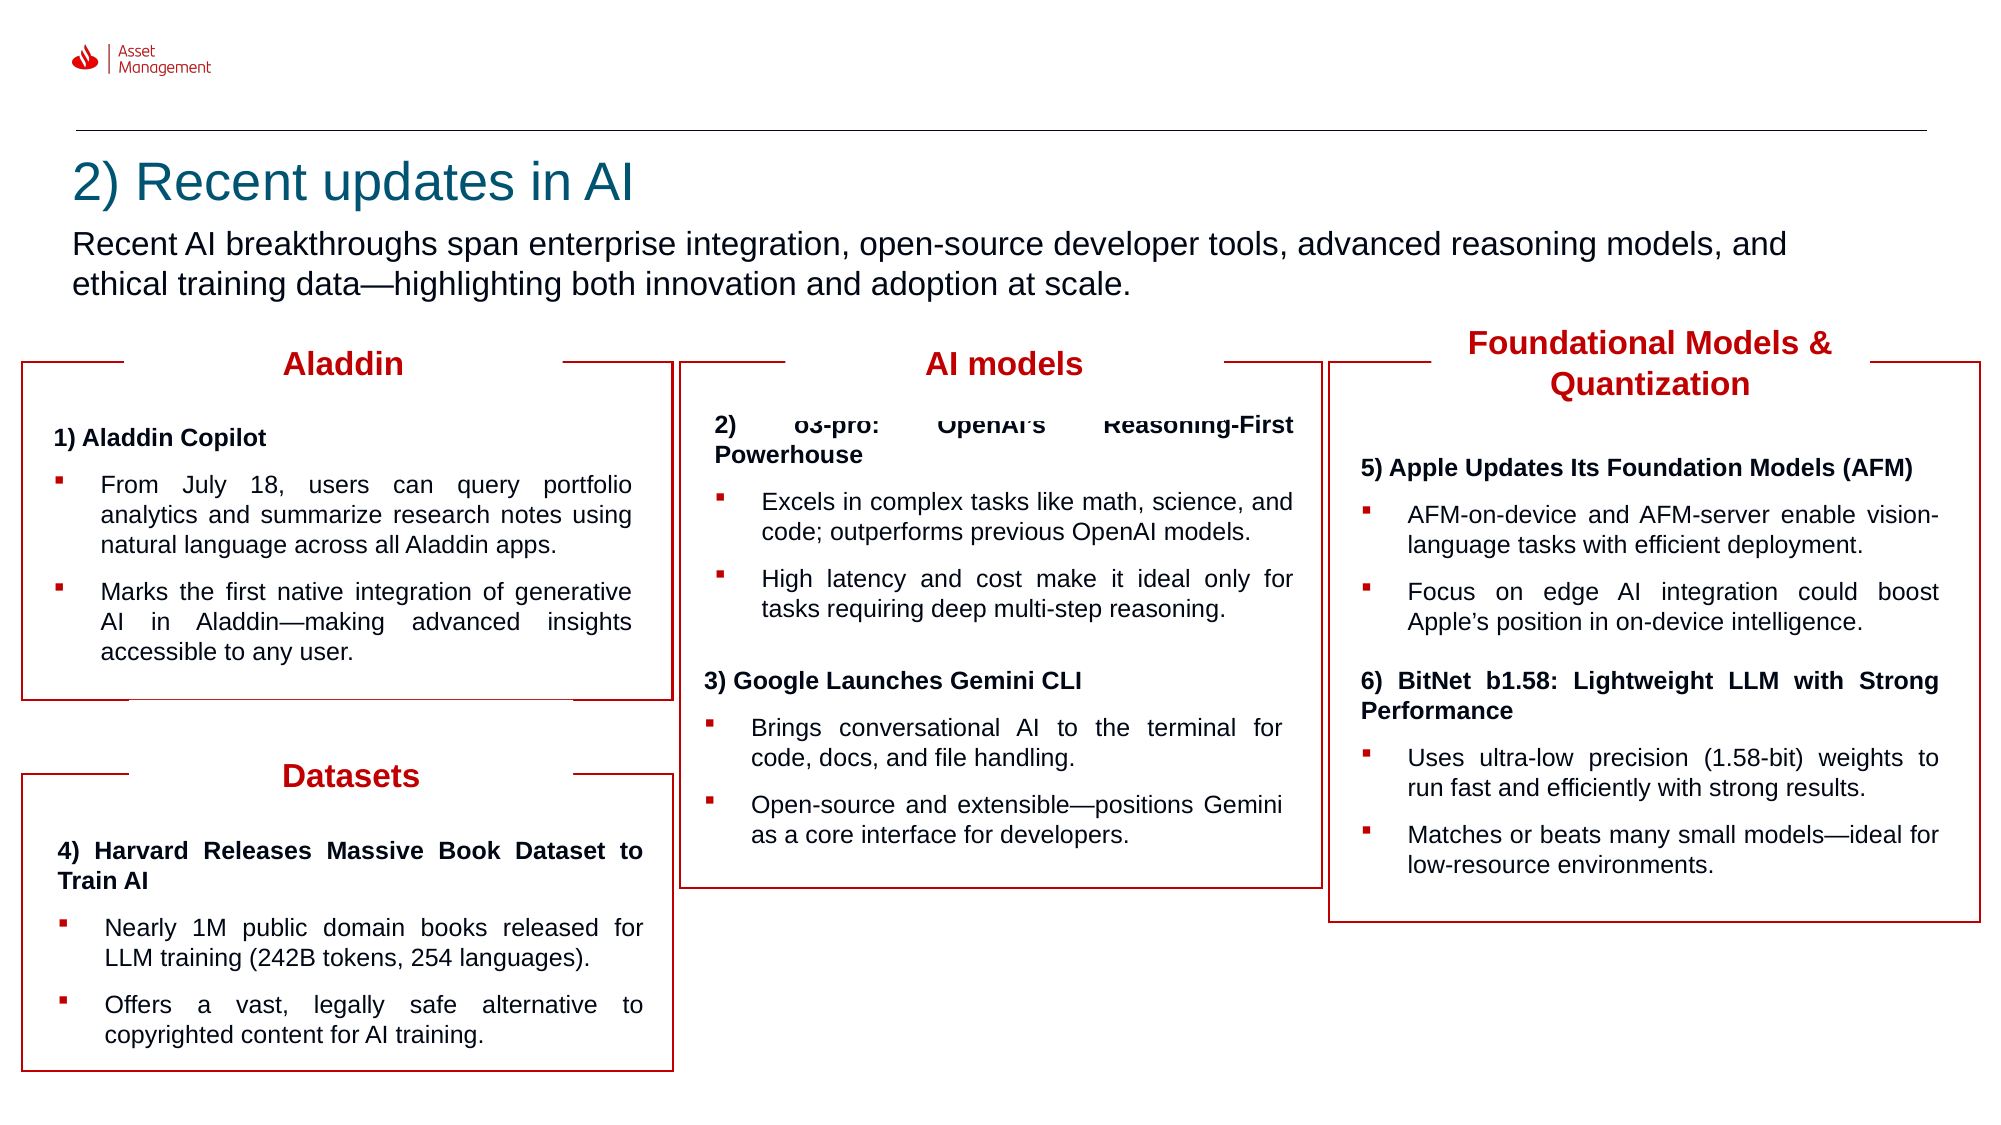

# 2) Recent updates in AI
Recent AI breakthroughs span enterprise integration, open-source developer tools, advanced reasoning models, and ethical training data—highlighting both innovation and adoption at scale.
Aladdin

1) Aladdin Copilot
From July 18, users can query portfolio analytics and summarize research notes using natural language across all Aladdin apps.
Marks the first native integration of generative AI in Aladdin—making advanced insights accessible to any user.
AI models
Foundational Models & Quantization

5) Apple Updates Its Foundation Models (AFM)
AFM-on-device and AFM-server enable vision-language tasks with efficient deployment.
Focus on edge AI integration could boost Apple’s position in on-device intelligence.
6) BitNet b1.58: Lightweight LLM with Strong Performance
Uses ultra-low precision (1.58-bit) weights to run fast and efficiently with strong results.
Matches or beats many small models—ideal for low-resource environments.

2) o3-pro: OpenAI’s Reasoning-First Powerhouse
Excels in complex tasks like math, science, and code; outperforms previous OpenAI models.
High latency and cost make it ideal only for tasks requiring deep multi-step reasoning.
3) Google Launches Gemini CLI
Brings conversational AI to the terminal for code, docs, and file handling.
Open-source and extensible—positions Gemini as a core interface for developers.
Datasets

4) Harvard Releases Massive Book Dataset to Train AI
Nearly 1M public domain books released for LLM training (242B tokens, 254 languages).
Offers a vast, legally safe alternative to copyrighted content for AI training.